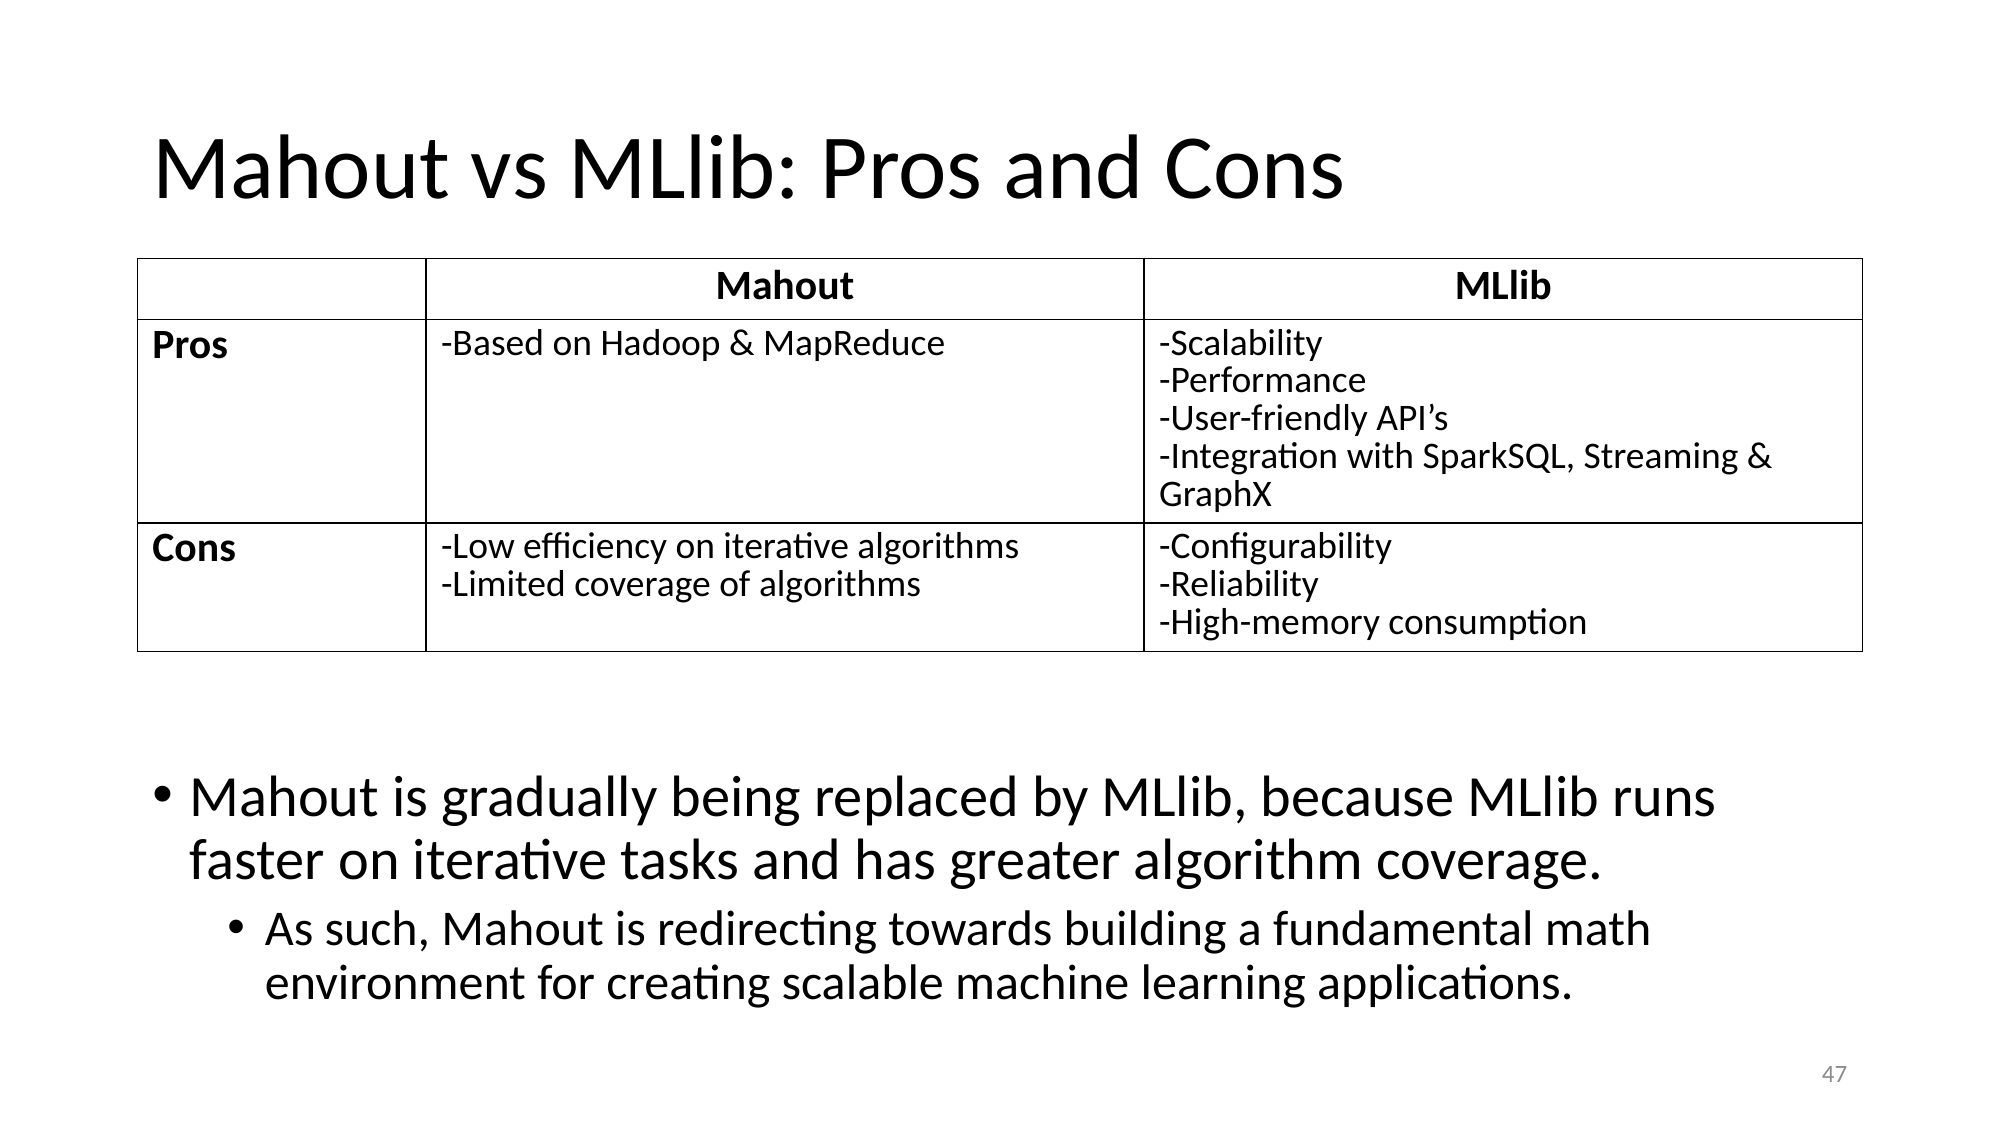

# Mahout vs MLlib: Pros and Cons
|  | Mahout | MLlib |
| --- | --- | --- |
| Pros | -Based on Hadoop & MapReduce | -Scalability -Performance -User-friendly API’s -Integration with SparkSQL, Streaming & GraphX |
| Cons | -Low efficiency on iterative algorithms -Limited coverage of algorithms | -Configurability -Reliability -High-memory consumption |
Mahout is gradually being replaced by MLlib, because MLlib runs faster on iterative tasks and has greater algorithm coverage.
As such, Mahout is redirecting towards building a fundamental math environment for creating scalable machine learning applications.
47